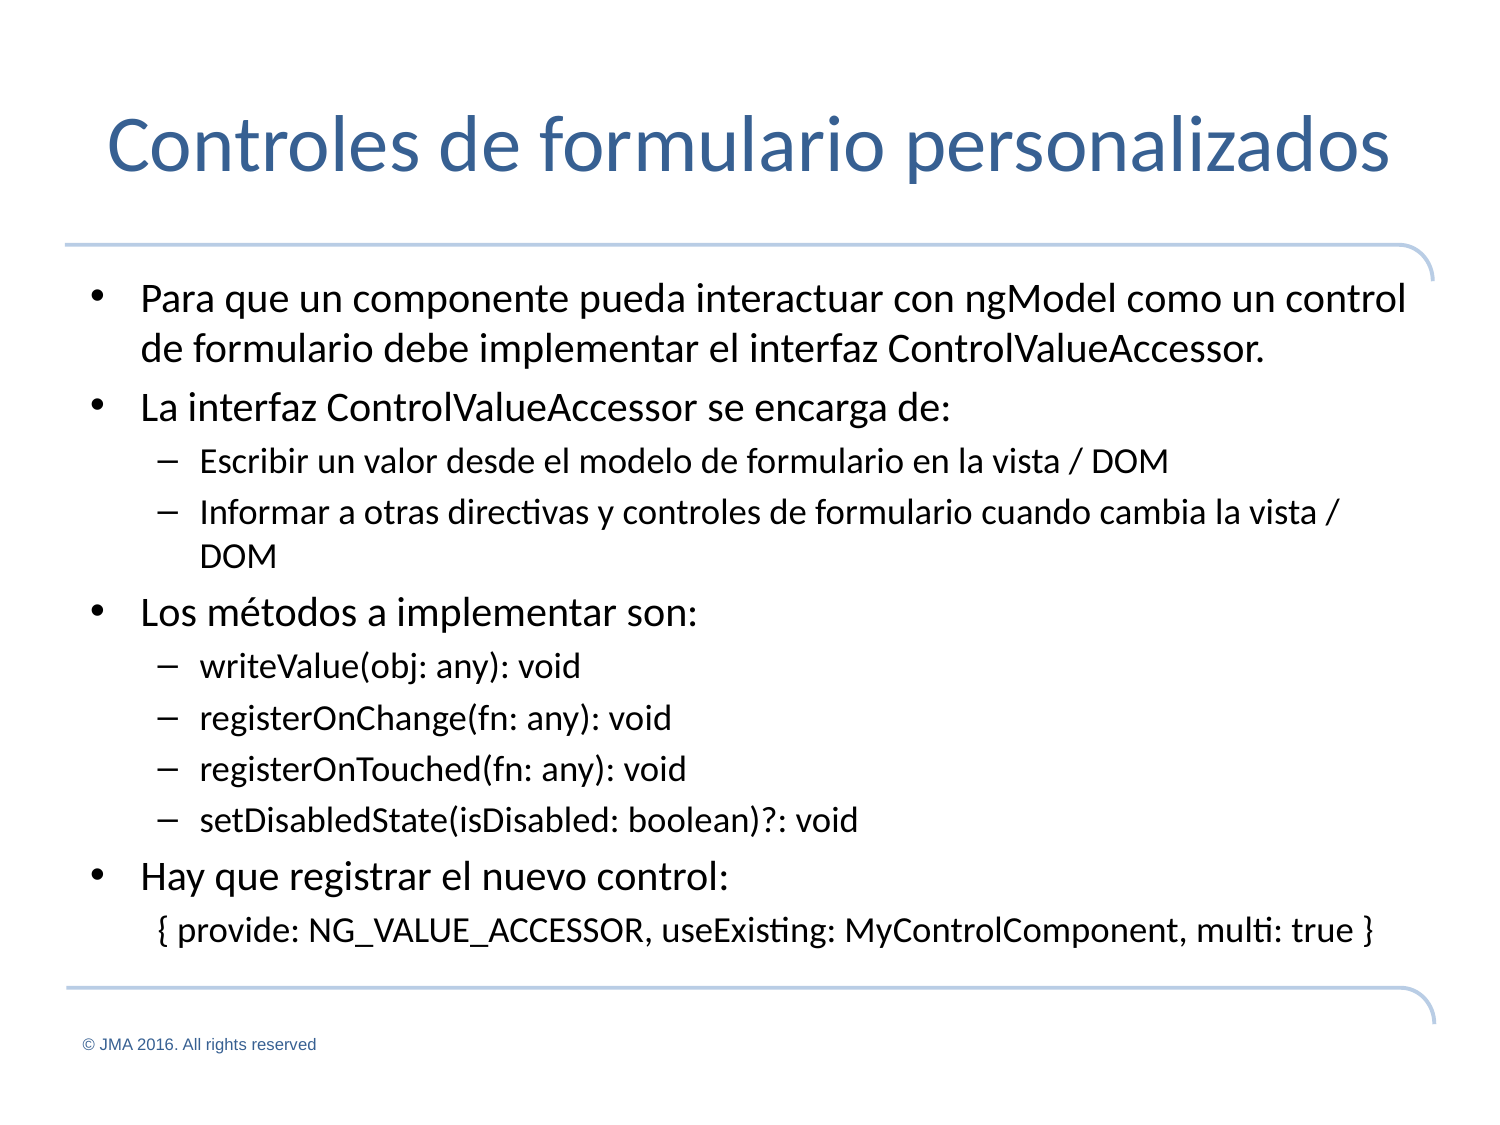

# Controles de formulario personalizados
Para que un componente pueda interactuar con ngModel como un control de formulario debe implementar el interfaz ControlValueAccessor.
La interfaz ControlValueAccessor se encarga de:
Escribir un valor desde el modelo de formulario en la vista / DOM
Informar a otras directivas y controles de formulario cuando cambia la vista / DOM
Los métodos a implementar son:
writeValue(obj: any): void
registerOnChange(fn: any): void
registerOnTouched(fn: any): void
setDisabledState(isDisabled: boolean)?: void
Hay que registrar el nuevo control:
{ provide: NG_VALUE_ACCESSOR, useExisting: MyControlComponent, multi: true }